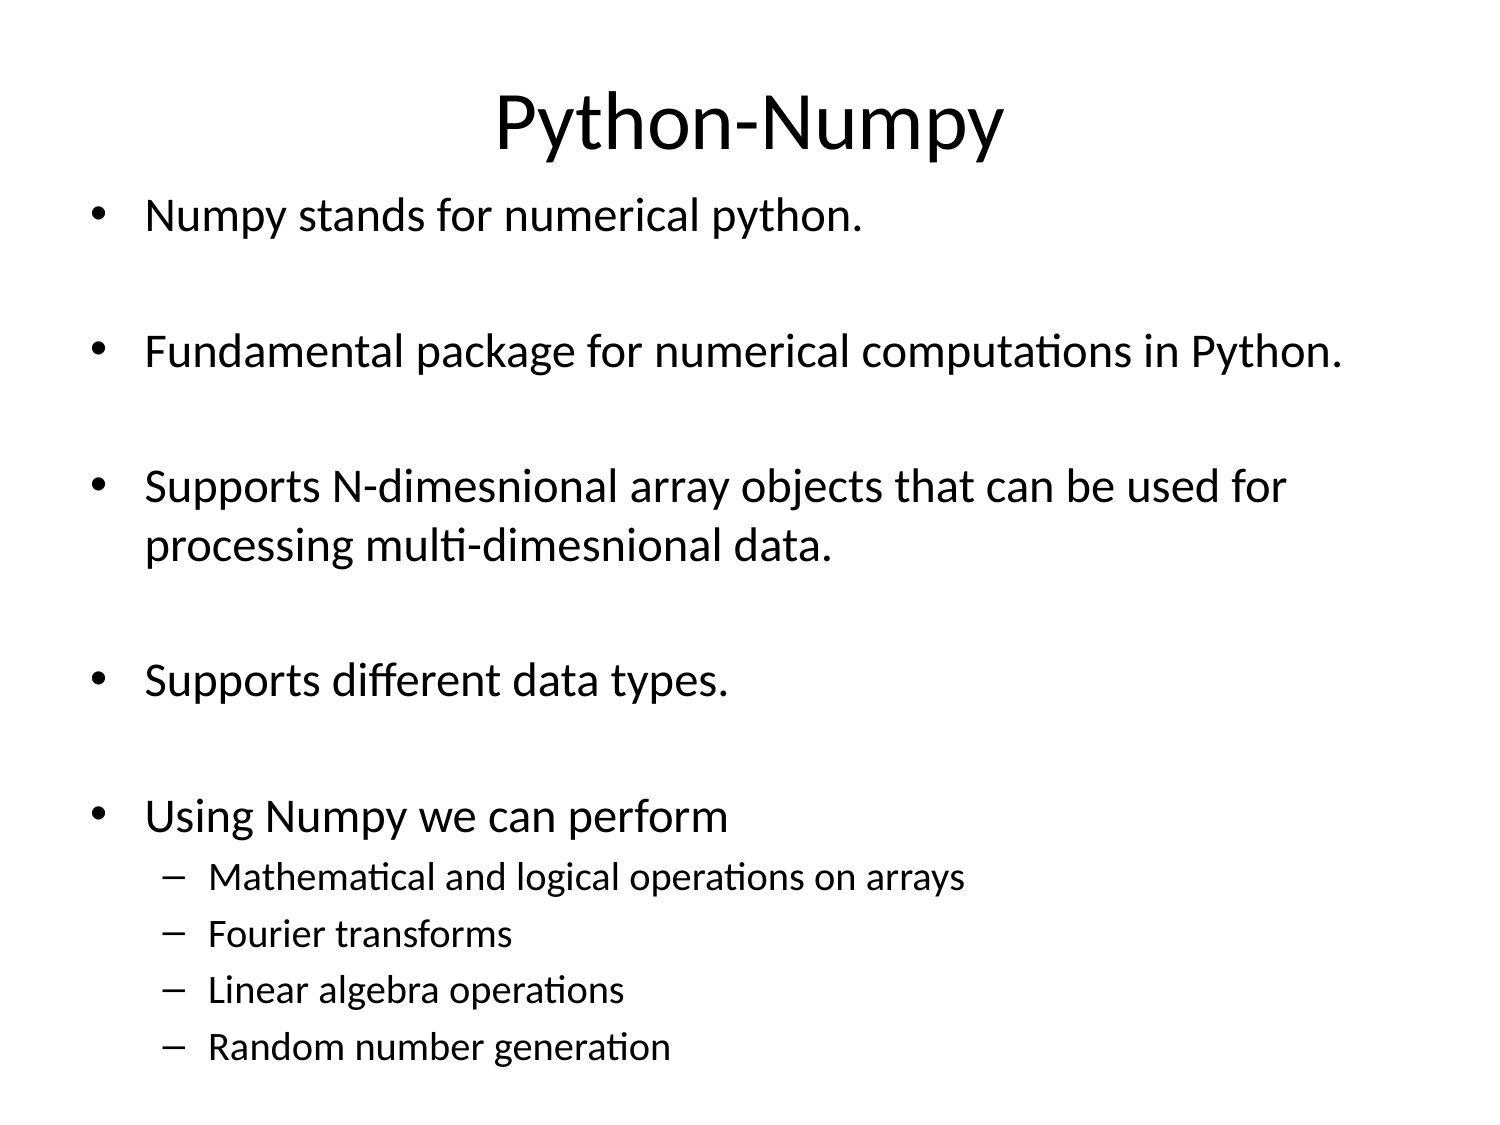

# Python-Numpy
Numpy stands for numerical python.

Fundamental package for numerical computations in Python.

Supports N-dimesnional array objects that can be used for processing multi-dimesnional data.

Supports different data types.

Using Numpy we can perform
Mathematical and logical operations on arrays
Fourier transforms
Linear algebra operations
Random number generation